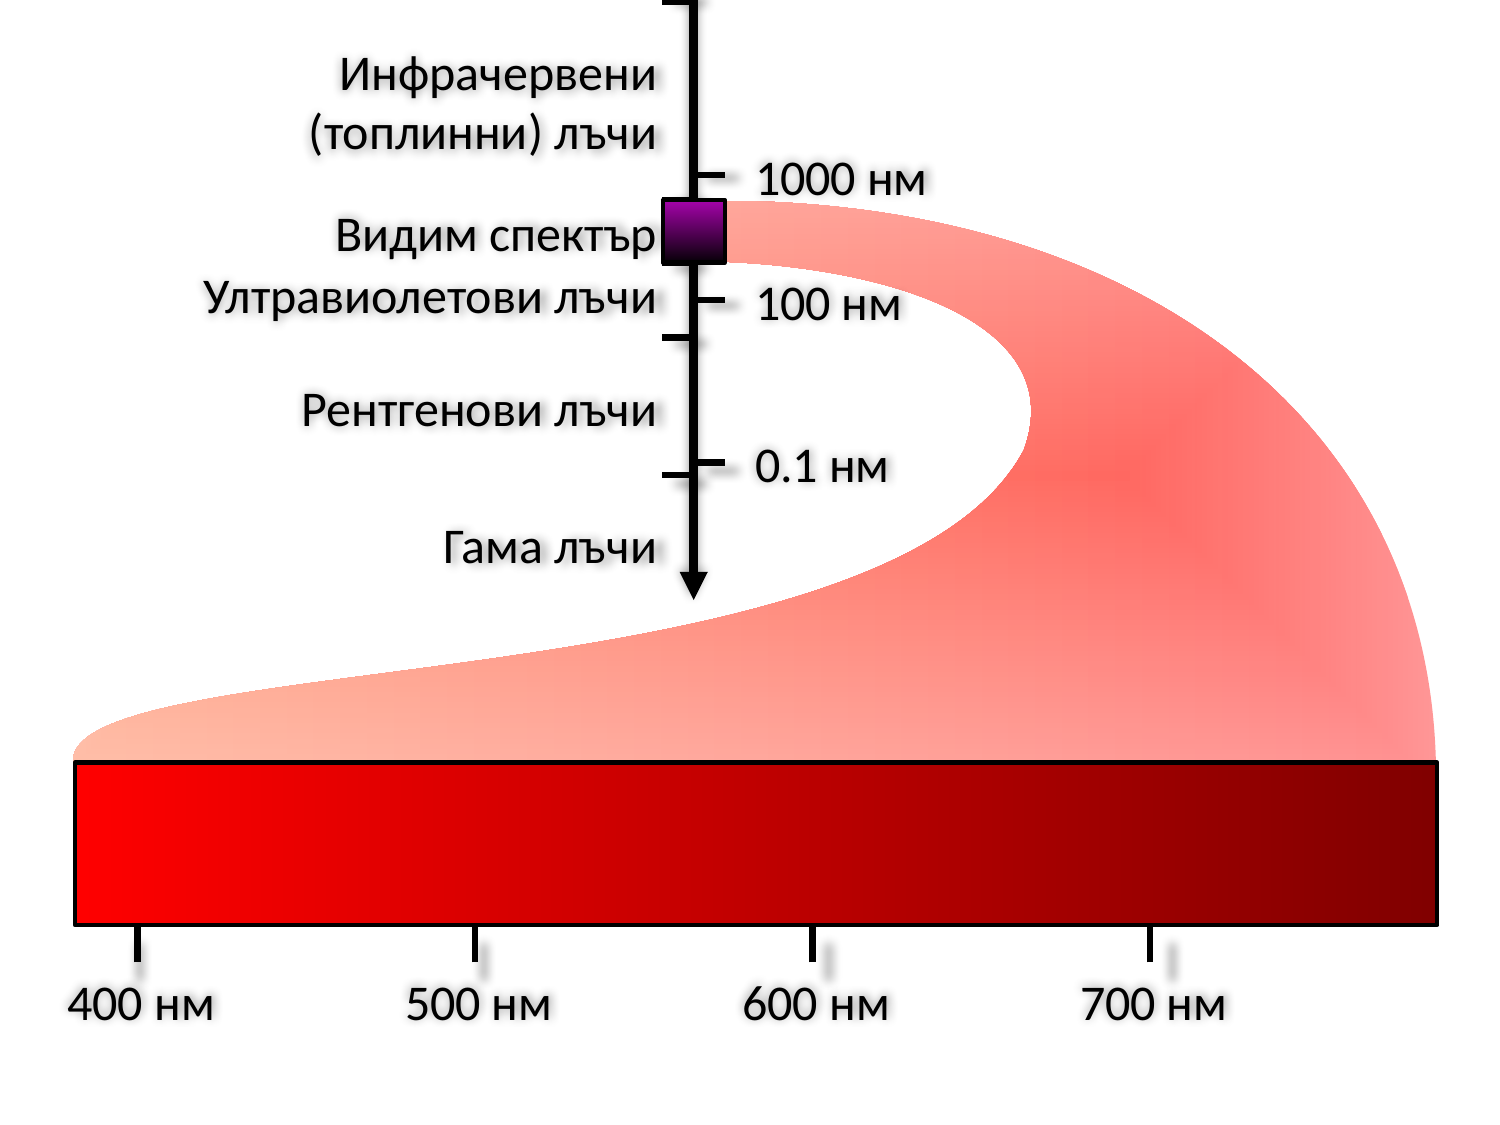

Инфрачервени
(топлинни) лъчи
1000 нм

Видим спектър

Ултравиолетови лъчи
100 нм
Рентгенови лъчи
0.1 нм
Гама лъчи
400 нм
500 нм
600 нм
700 нм